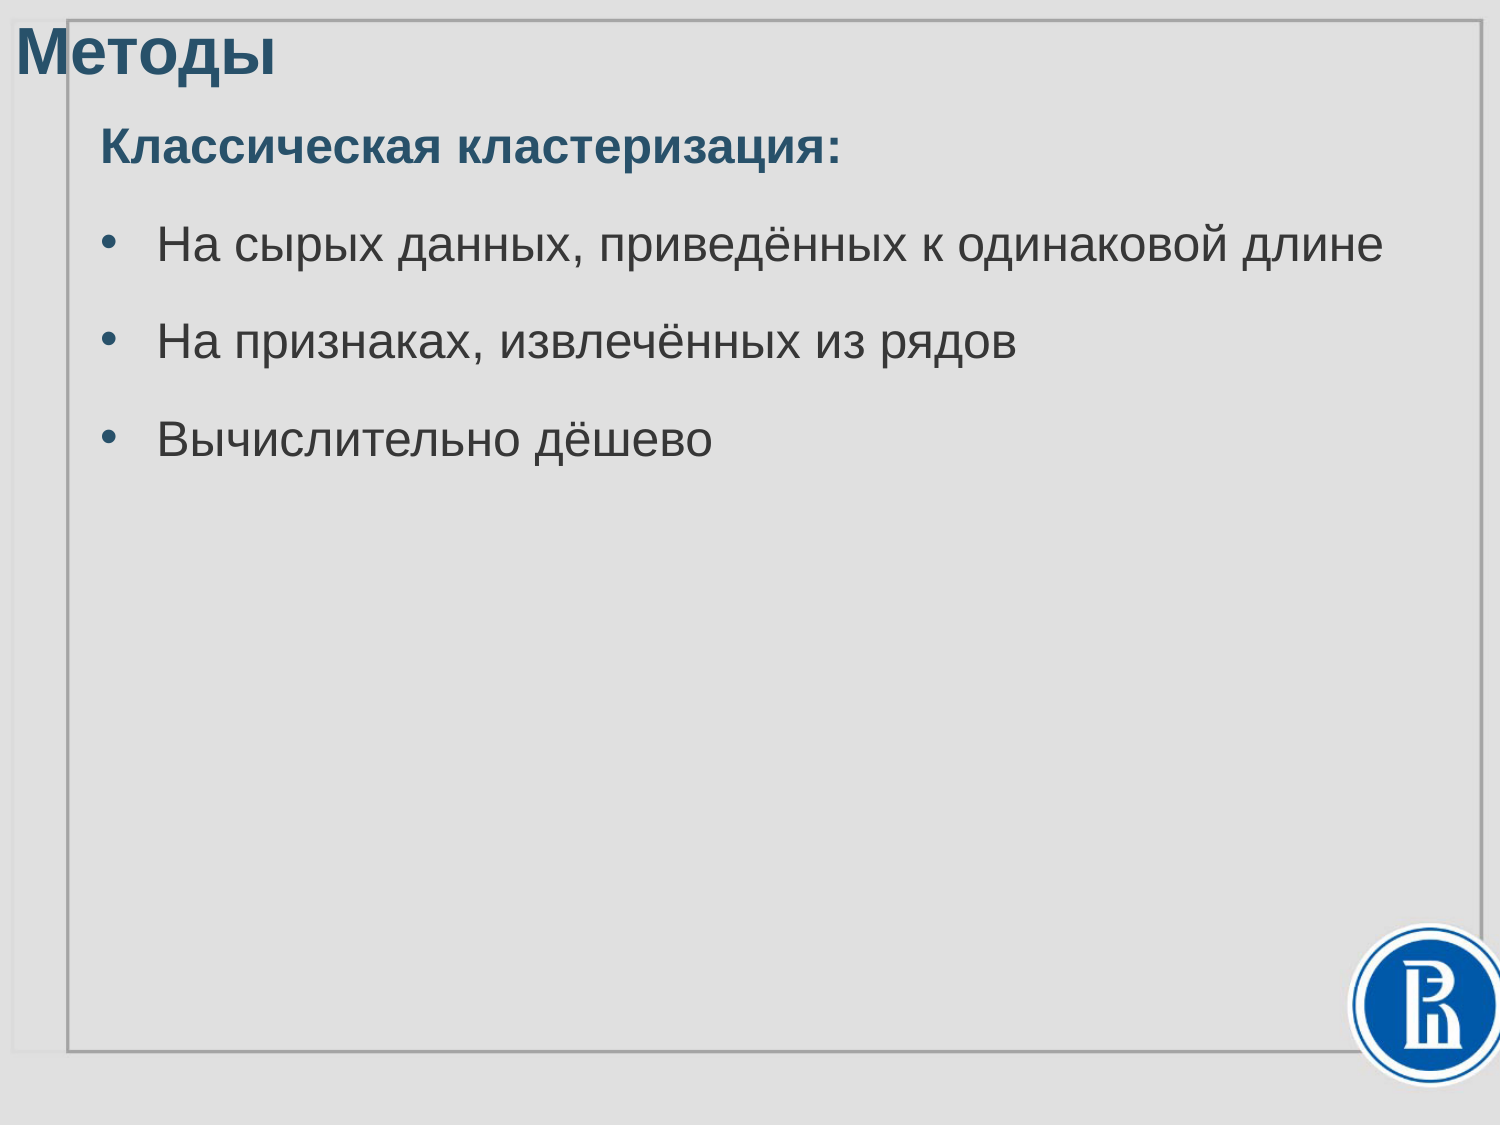

Методы
Классическая кластеризация:
На сырых данных, приведённых к одинаковой длине
На признаках, извлечённых из рядов
Вычислительно дёшево